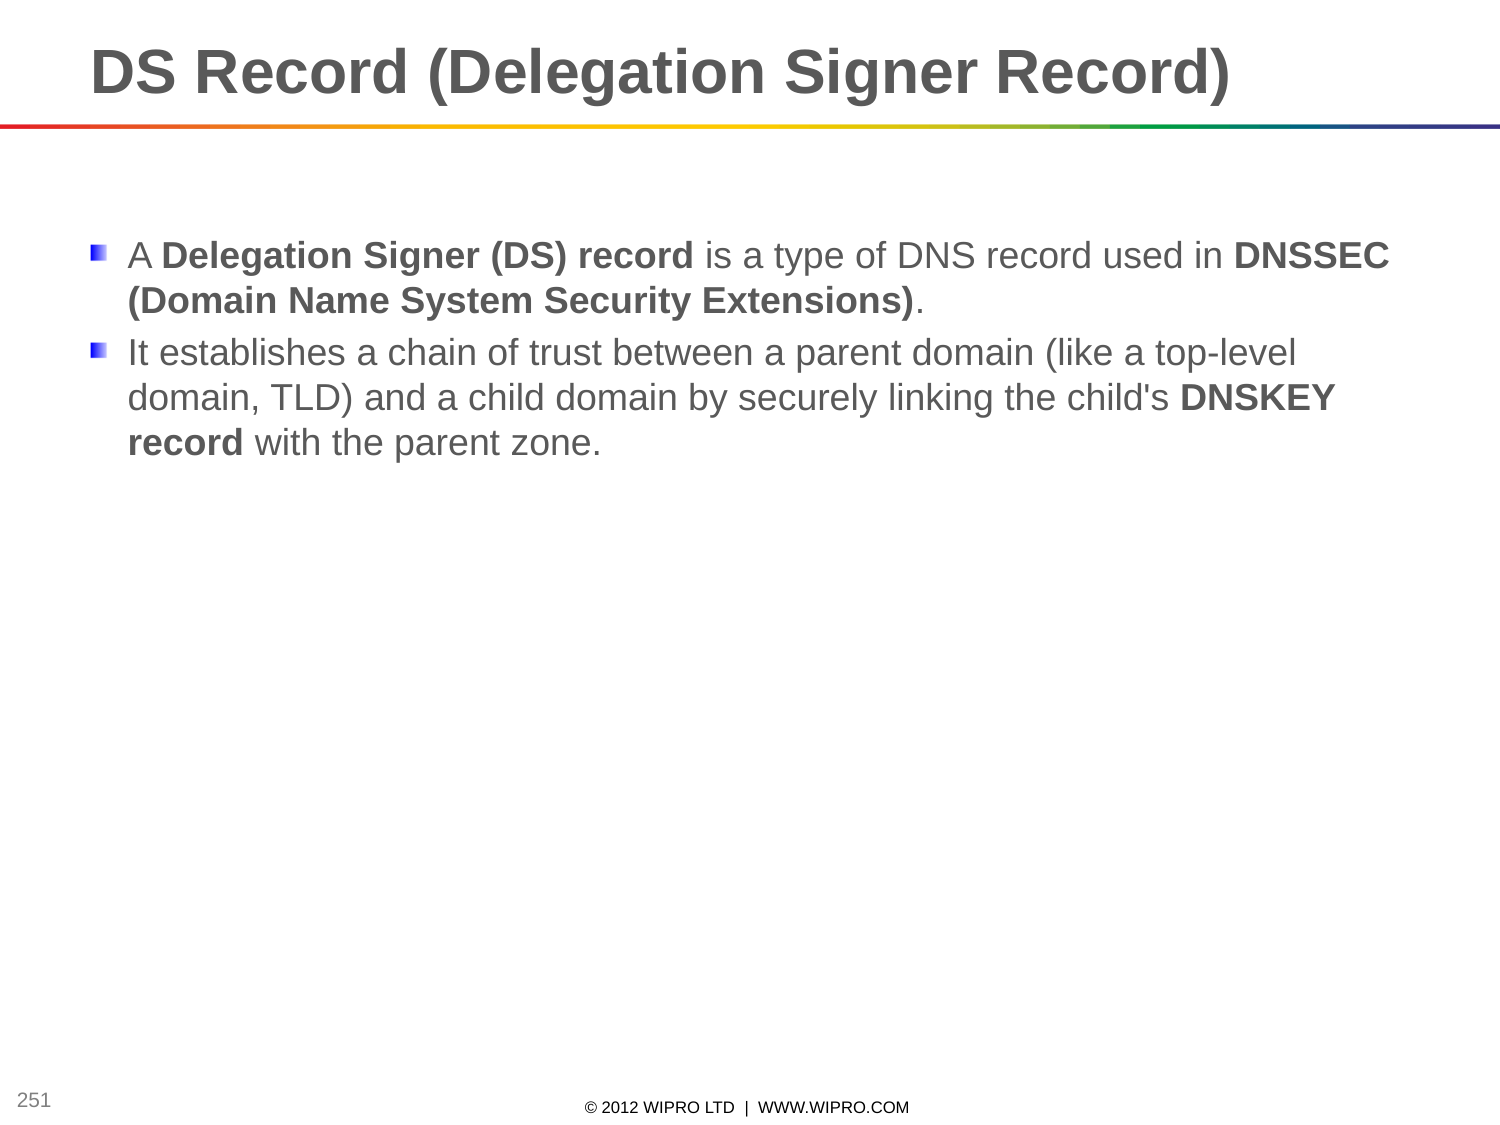

DS Record (Delegation Signer Record)
A Delegation Signer (DS) record is a type of DNS record used in DNSSEC (Domain Name System Security Extensions).
It establishes a chain of trust between a parent domain (like a top-level domain, TLD) and a child domain by securely linking the child's DNSKEY record with the parent zone.